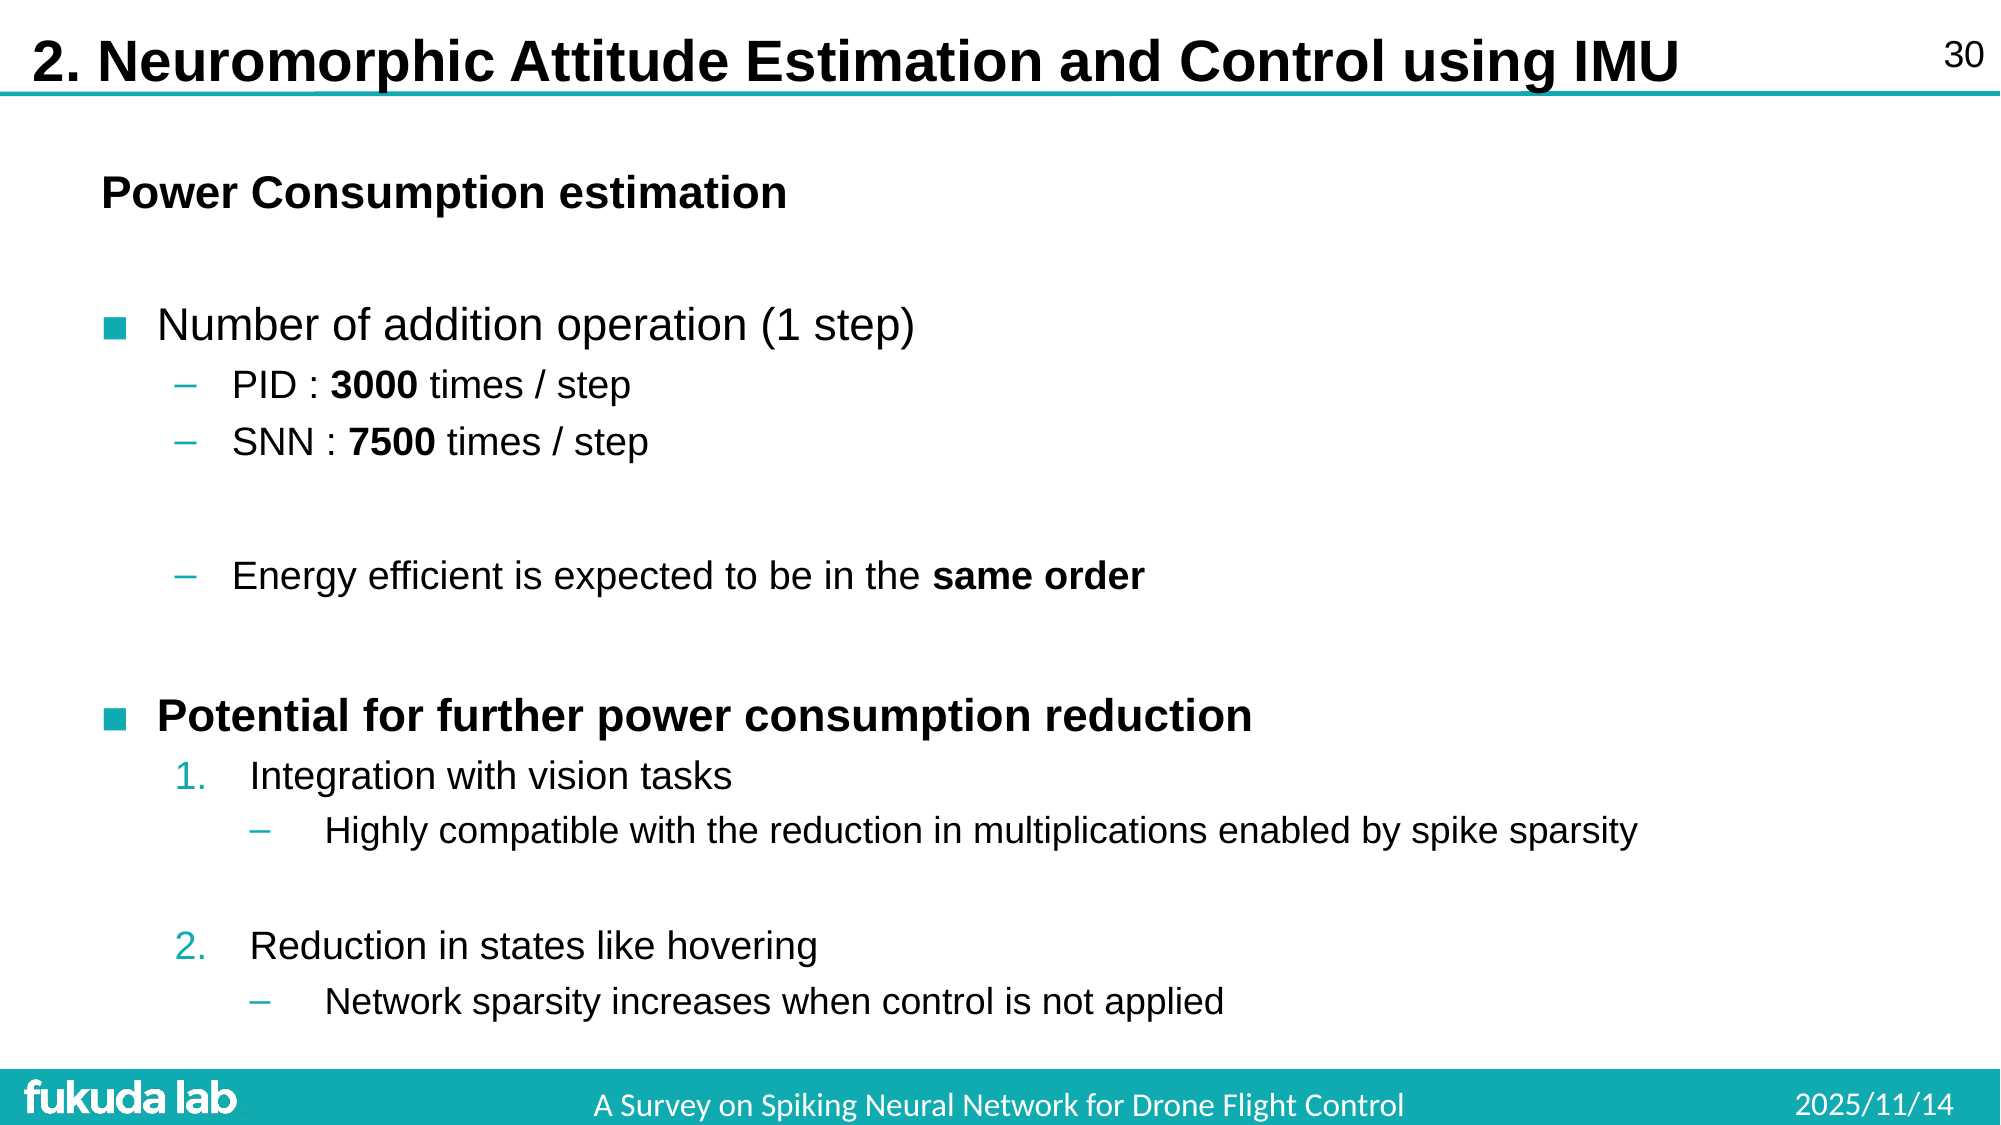

# 2. Neuromorphic Attitude Estimation and Control using IMU
30
Power Consumption estimation

Number of addition operation (1 step)
PID : 3000 times / step
SNN : 7500 times / step

Energy efficient is expected to be in the same order

Potential for further power consumption reduction
Integration with vision tasks
Highly compatible with the reduction in multiplications enabled by spike sparsity

Reduction in states like hovering
Network sparsity increases when control is not applied